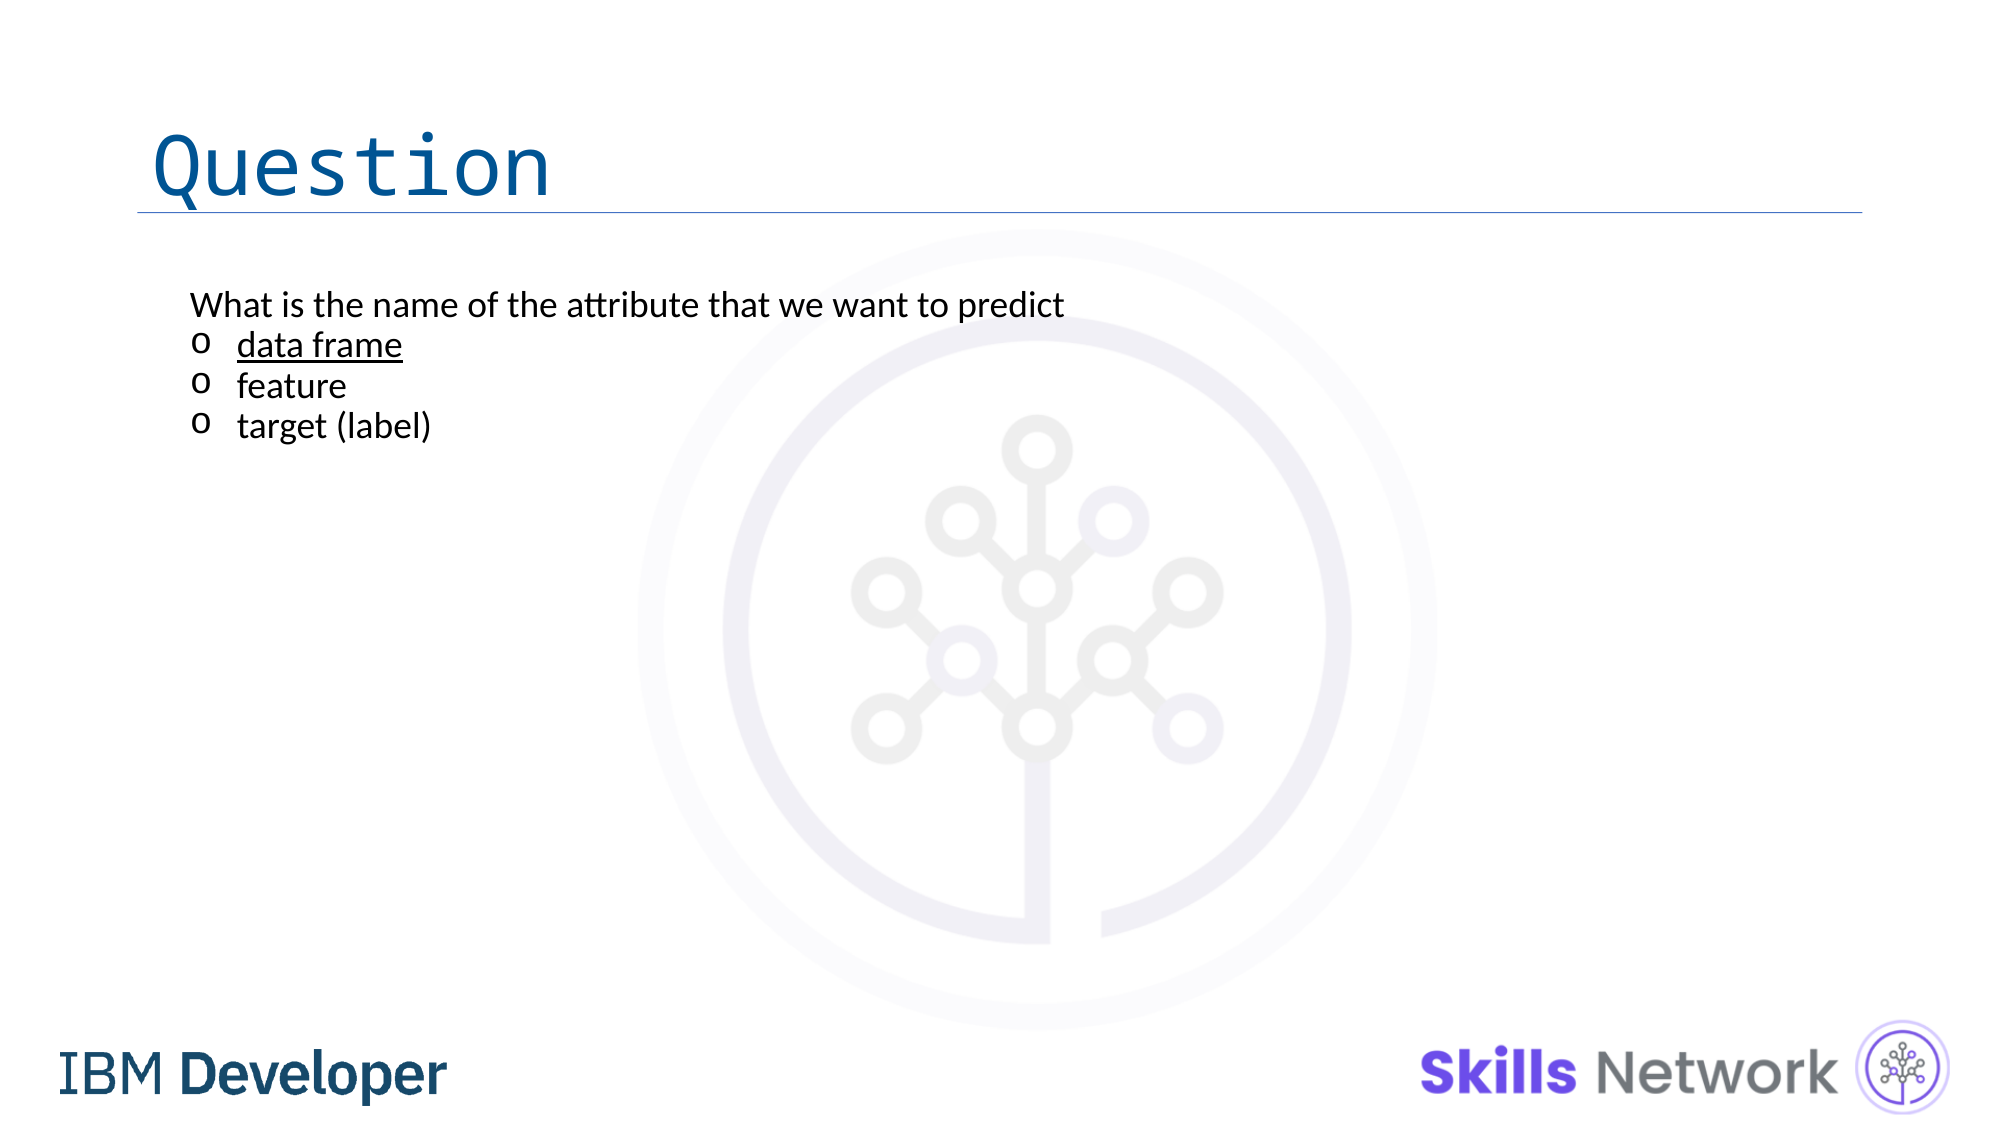

# Question
What is the name of the attribute that we want to predict
data frame
feature
target (label)